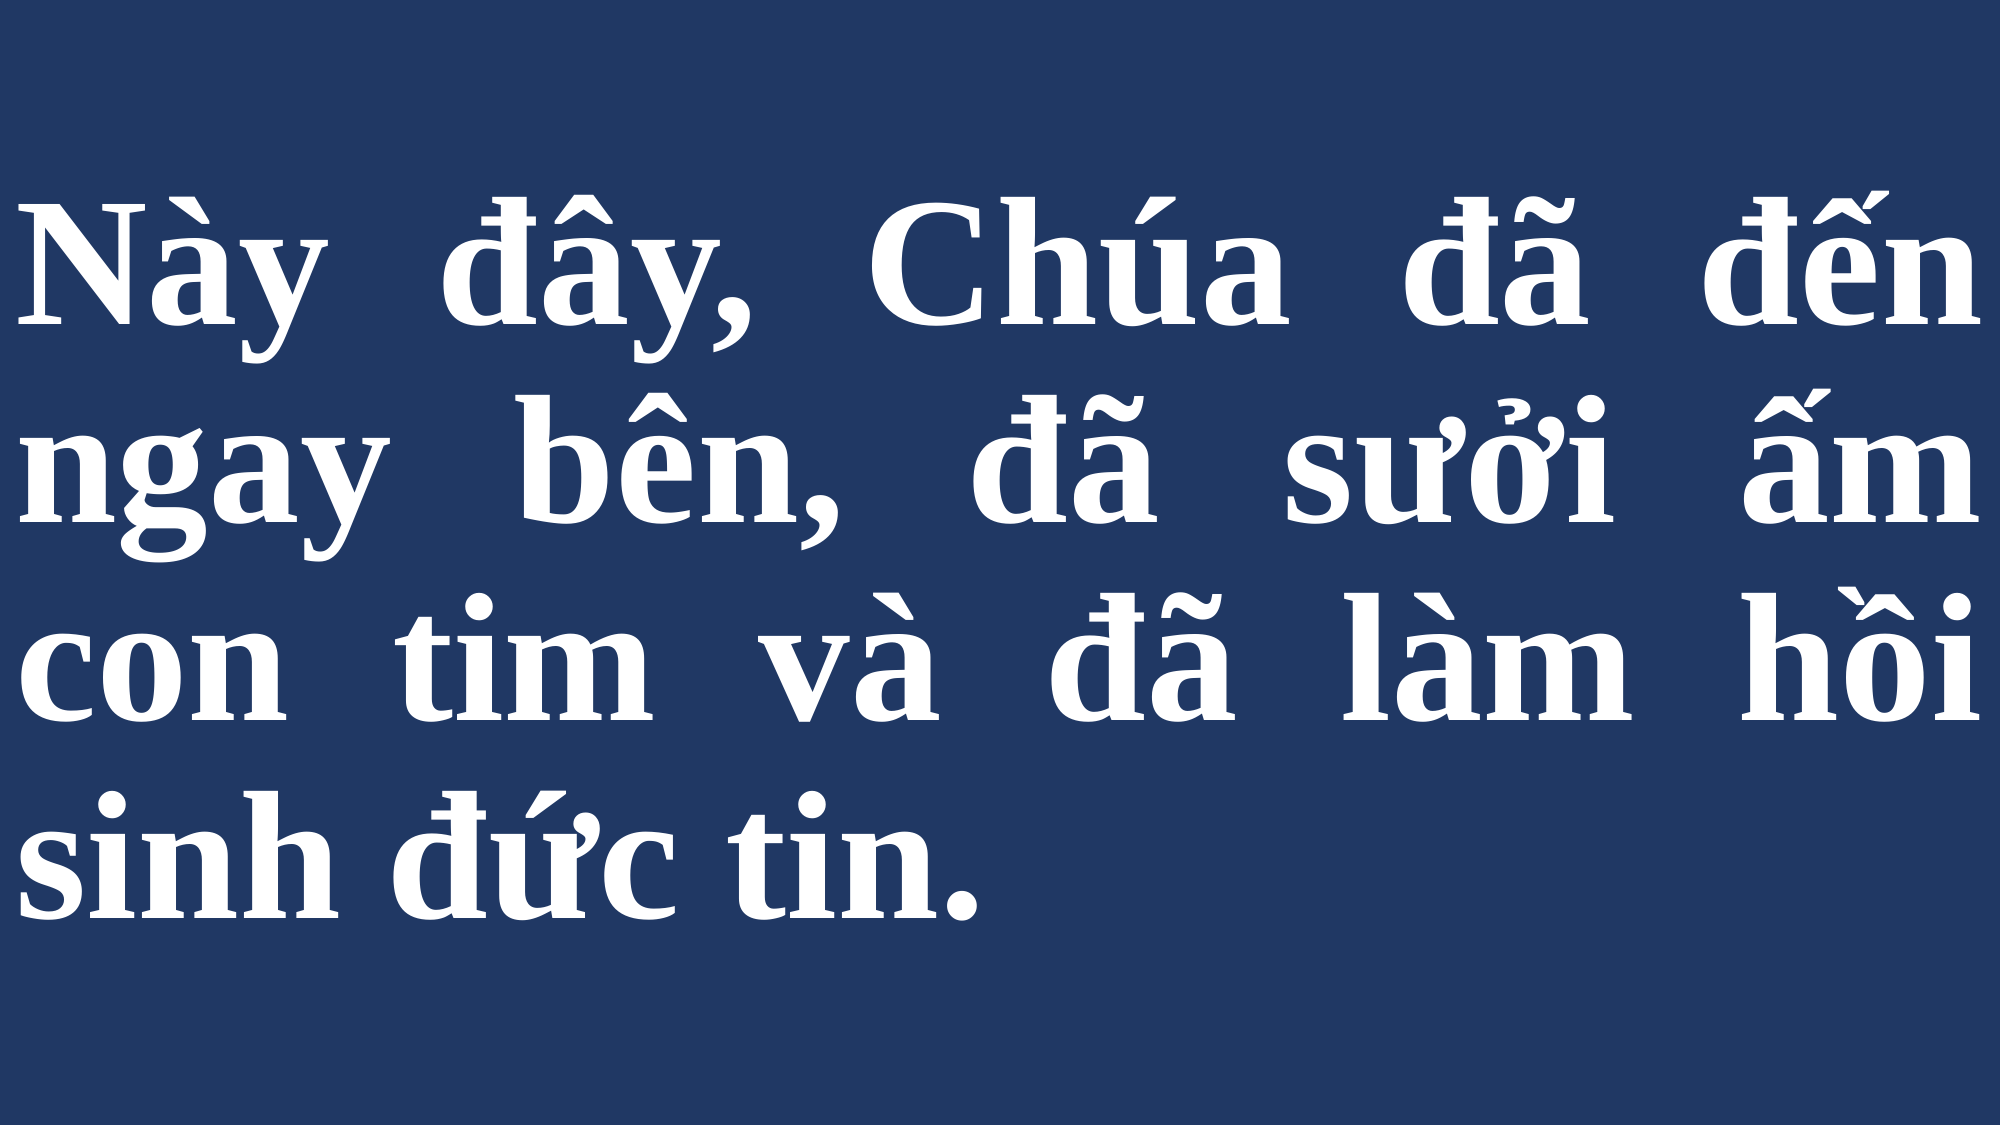

# Này đây, Chúa đã đến ngay bên, đã sưởi ấm con tim và đã làm hồi sinh đức tin.